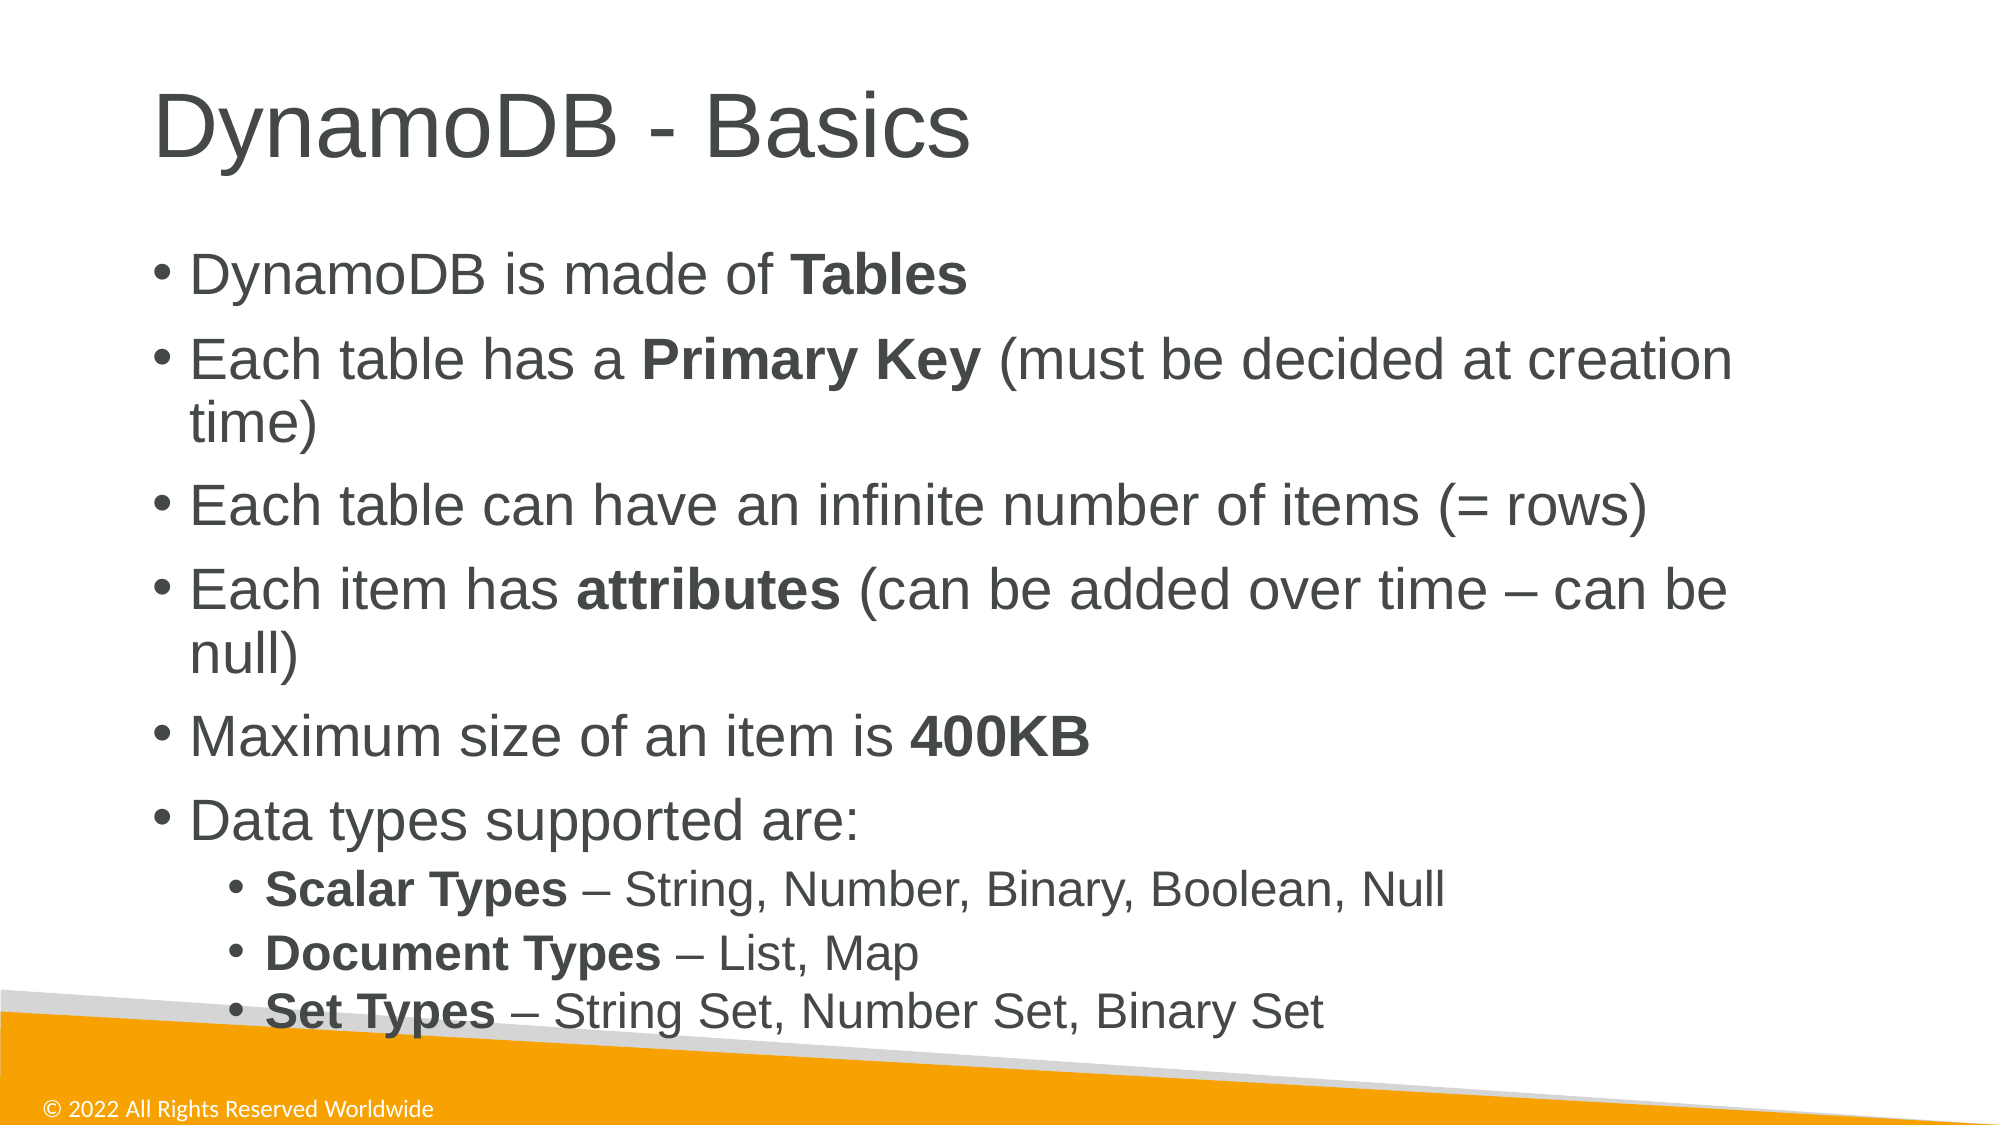

# DynamoDB - Basics
DynamoDB is made of Tables
Each table has a Primary Key (must be decided at creation time)
Each table can have an infinite number of items (= rows)
Each item has attributes (can be added over time – can be null)
Maximum size of an item is 400KB
Data types supported are:
Scalar Types – String, Number, Binary, Boolean, Null
Document Types – List, Map
Set Types – String Set, Number Set, Binary Set
© 2022 All Rights Reserved Worldwide